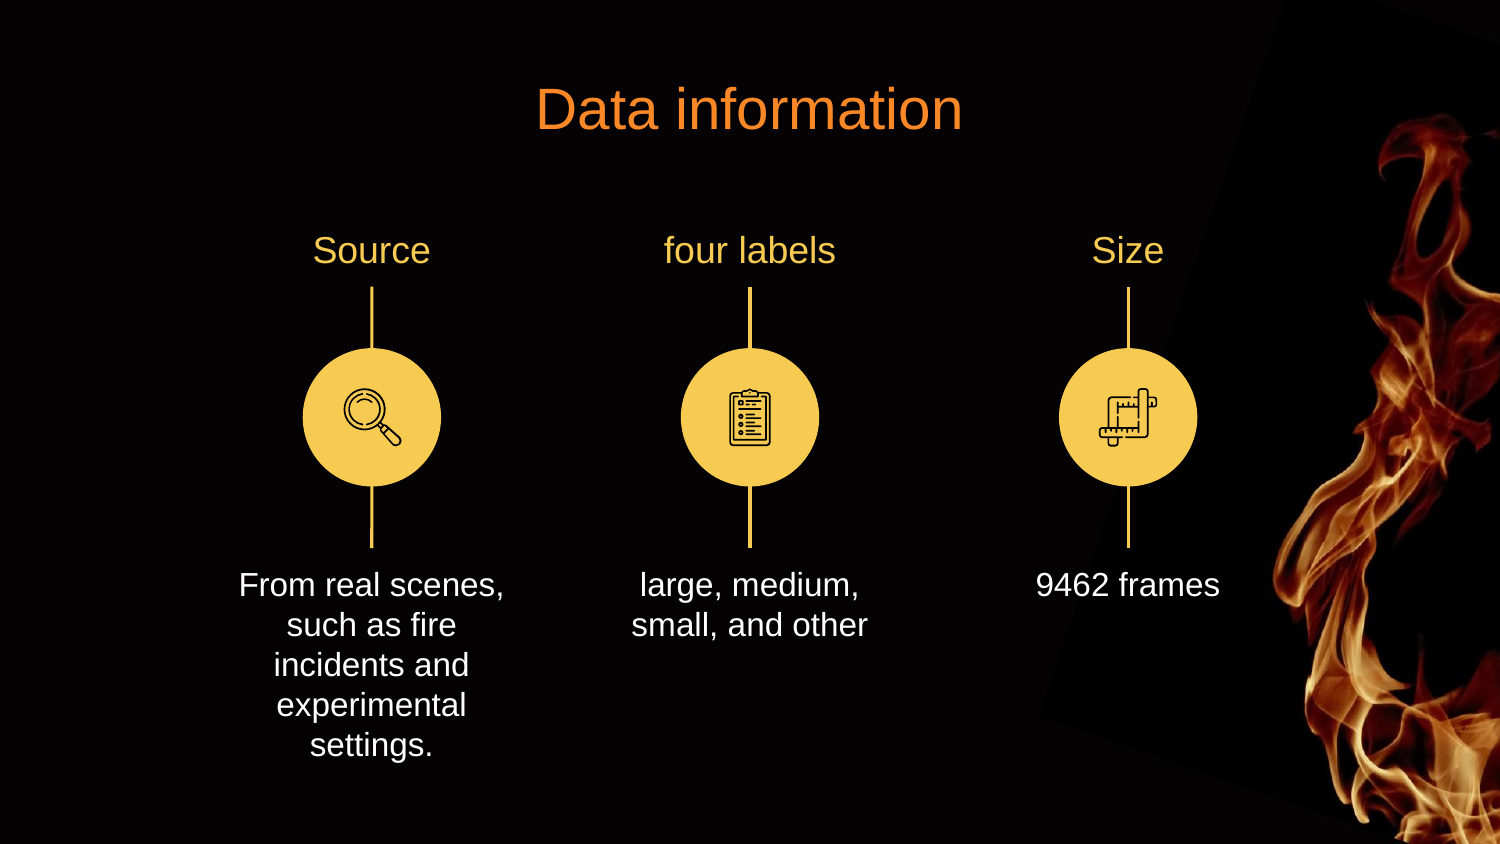

# Data information
Source
four labels
Size

From real scenes, such as fire incidents and experimental settings.

large, medium, small, and other
9462 frames